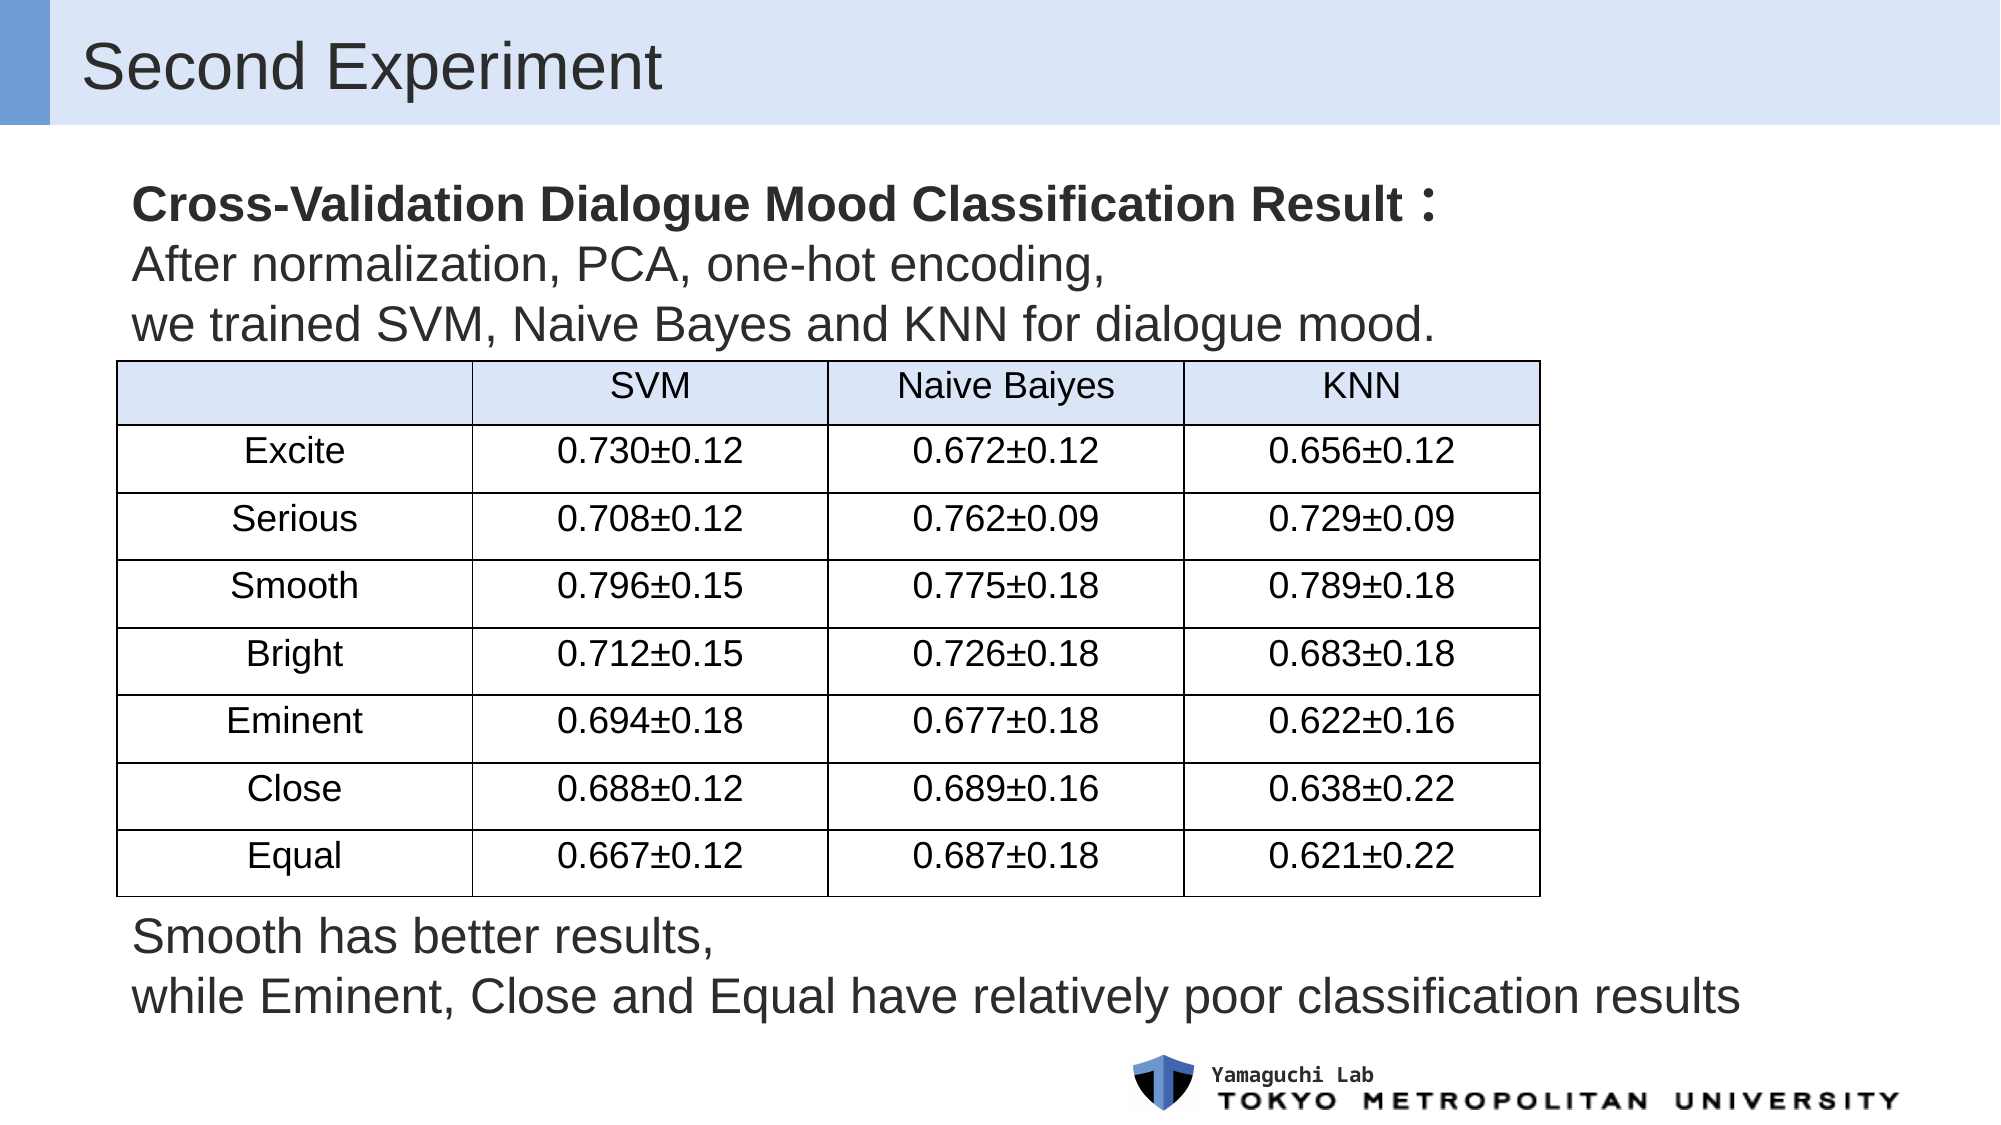

# Second Experiment
Cross-Validation Dialogue Mood Classification Result：
After normalization, PCA, one-hot encoding,
we trained SVM, Naive Bayes and KNN for dialogue mood.
|  | SVM | Naive Baiyes | KNN |
| --- | --- | --- | --- |
| Excite | 0.730±0.12 | 0.672±0.12 | 0.656±0.12 |
| Serious | 0.708±0.12 | 0.762±0.09 | 0.729±0.09 |
| Smooth | 0.796±0.15 | 0.775±0.18 | 0.789±0.18 |
| Bright | 0.712±0.15 | 0.726±0.18 | 0.683±0.18 |
| Eminent | 0.694±0.18 | 0.677±0.18 | 0.622±0.16 |
| Close | 0.688±0.12 | 0.689±0.16 | 0.638±0.22 |
| Equal | 0.667±0.12 | 0.687±0.18 | 0.621±0.22 |
Smooth has better results,
while Eminent, Close and Equal have relatively poor classification results
10